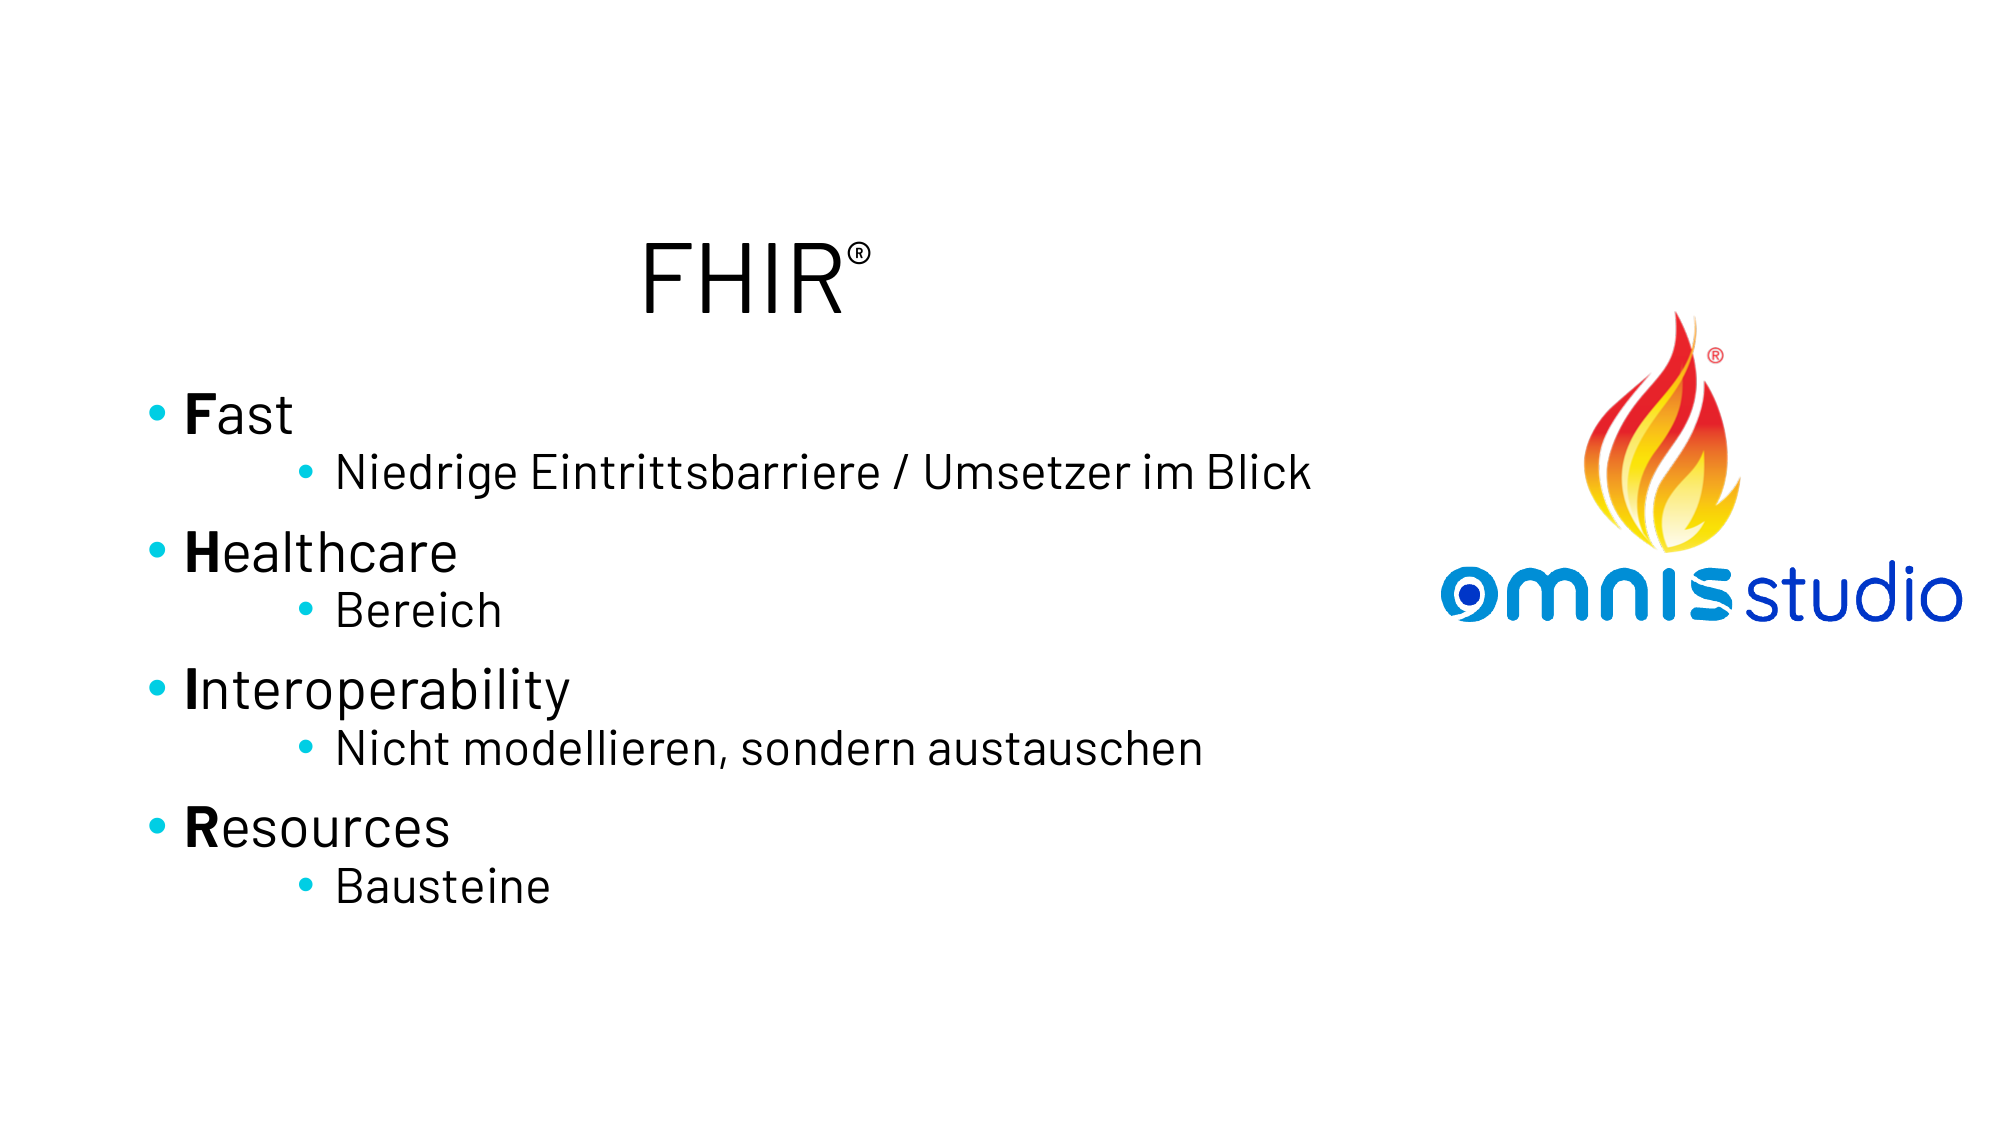

# FHIR®
Fast
Niedrige Eintrittsbarriere / Umsetzer im Blick
Healthcare
Bereich
Interoperability
Nicht modellieren, sondern austauschen
Resources
Bausteine